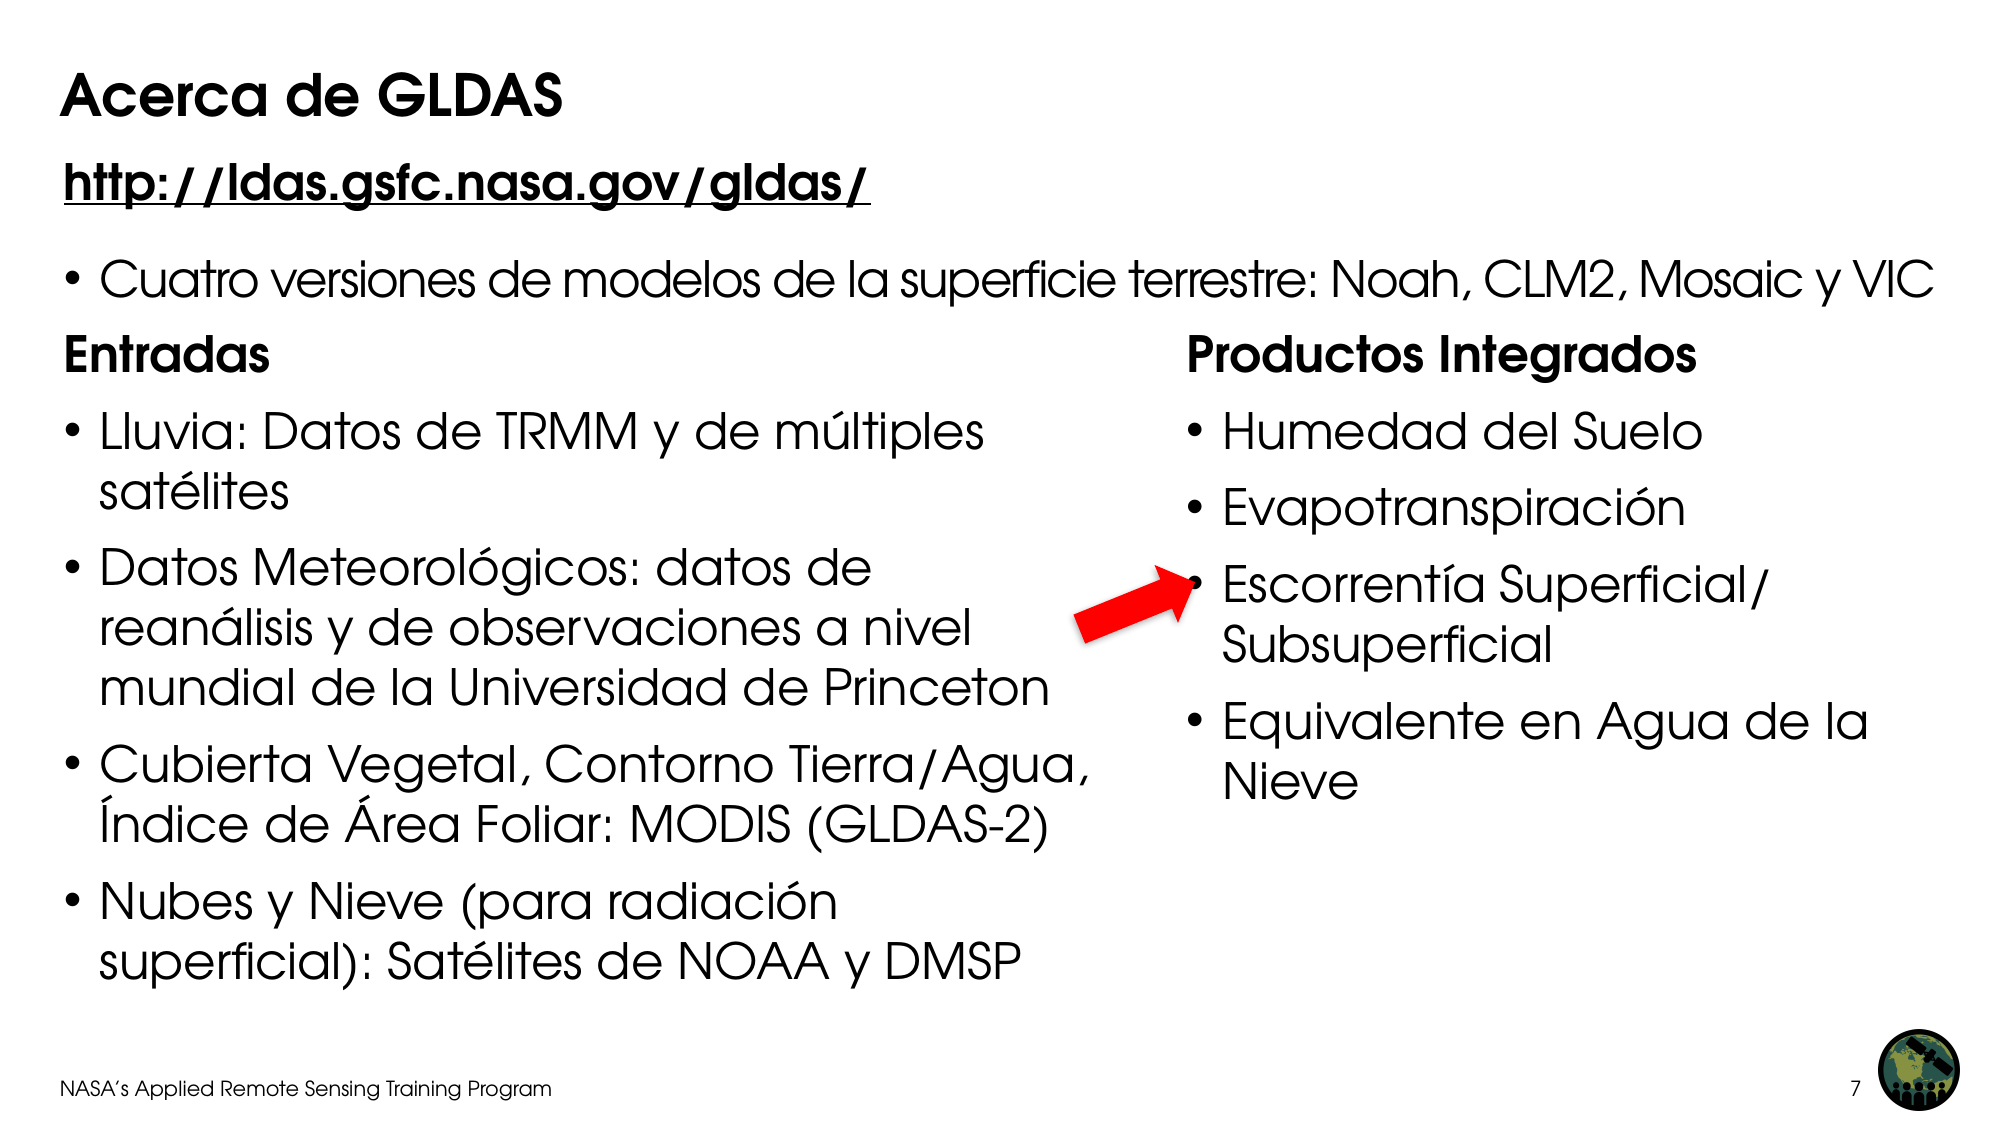

# Acerca de GLDAS
http://ldas.gsfc.nasa.gov/gldas/
Cuatro versiones de modelos de la superficie terrestre: Noah, CLM2, Mosaic y VIC
Entradas
Lluvia: Datos de TRMM y de múltiples satélites
Datos Meteorológicos: datos de reanálisis y de observaciones a nivel mundial de la Universidad de Princeton
Cubierta Vegetal, Contorno Tierra/Agua, Índice de Área Foliar: MODIS (GLDAS-2)
Nubes y Nieve (para radiación superficial): Satélites de NOAA y DMSP
Productos Integrados
Humedad del Suelo
Evapotranspiración
Escorrentía Superficial/ Subsuperficial
Equivalente en Agua de la Nieve